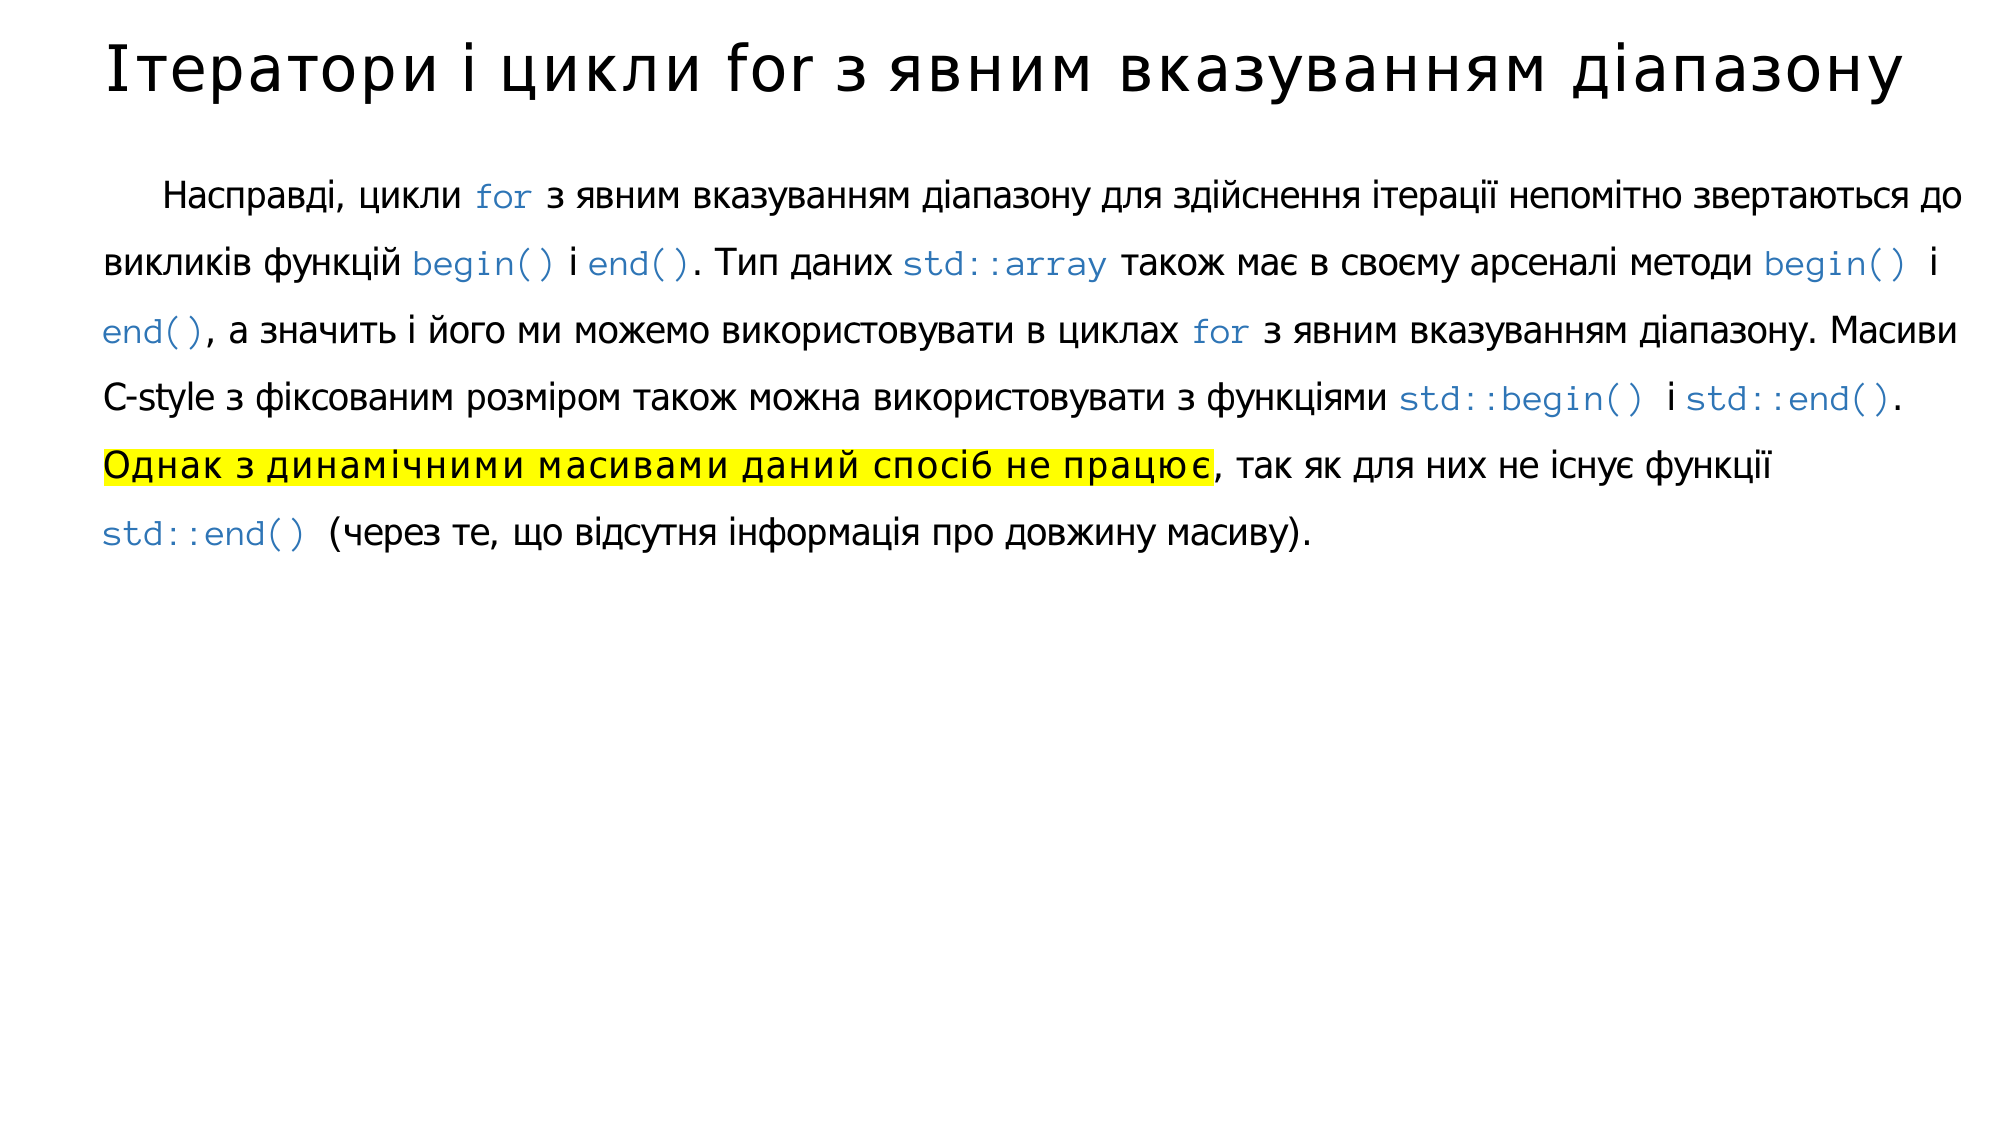

# Ітератори і цикли for з явним вказуванням діапазону
Насправді, цикли for з явним вказуванням діапазону для здійснення ітерації непомітно звертаються до викликів функцій begin() і end(). Тип даних std::array також має в своєму арсеналі методи begin() і end(), а значить і його ми можемо використовувати в циклах for з явним вказуванням діапазону. Масиви C-style з фіксованим розміром також можна використовувати з функціями std::begin() і std::end(). Однак з динамічними масивами даний спосіб не працює, так як для них не існує функції std::end() (через те, що відсутня інформація про довжину масиву).